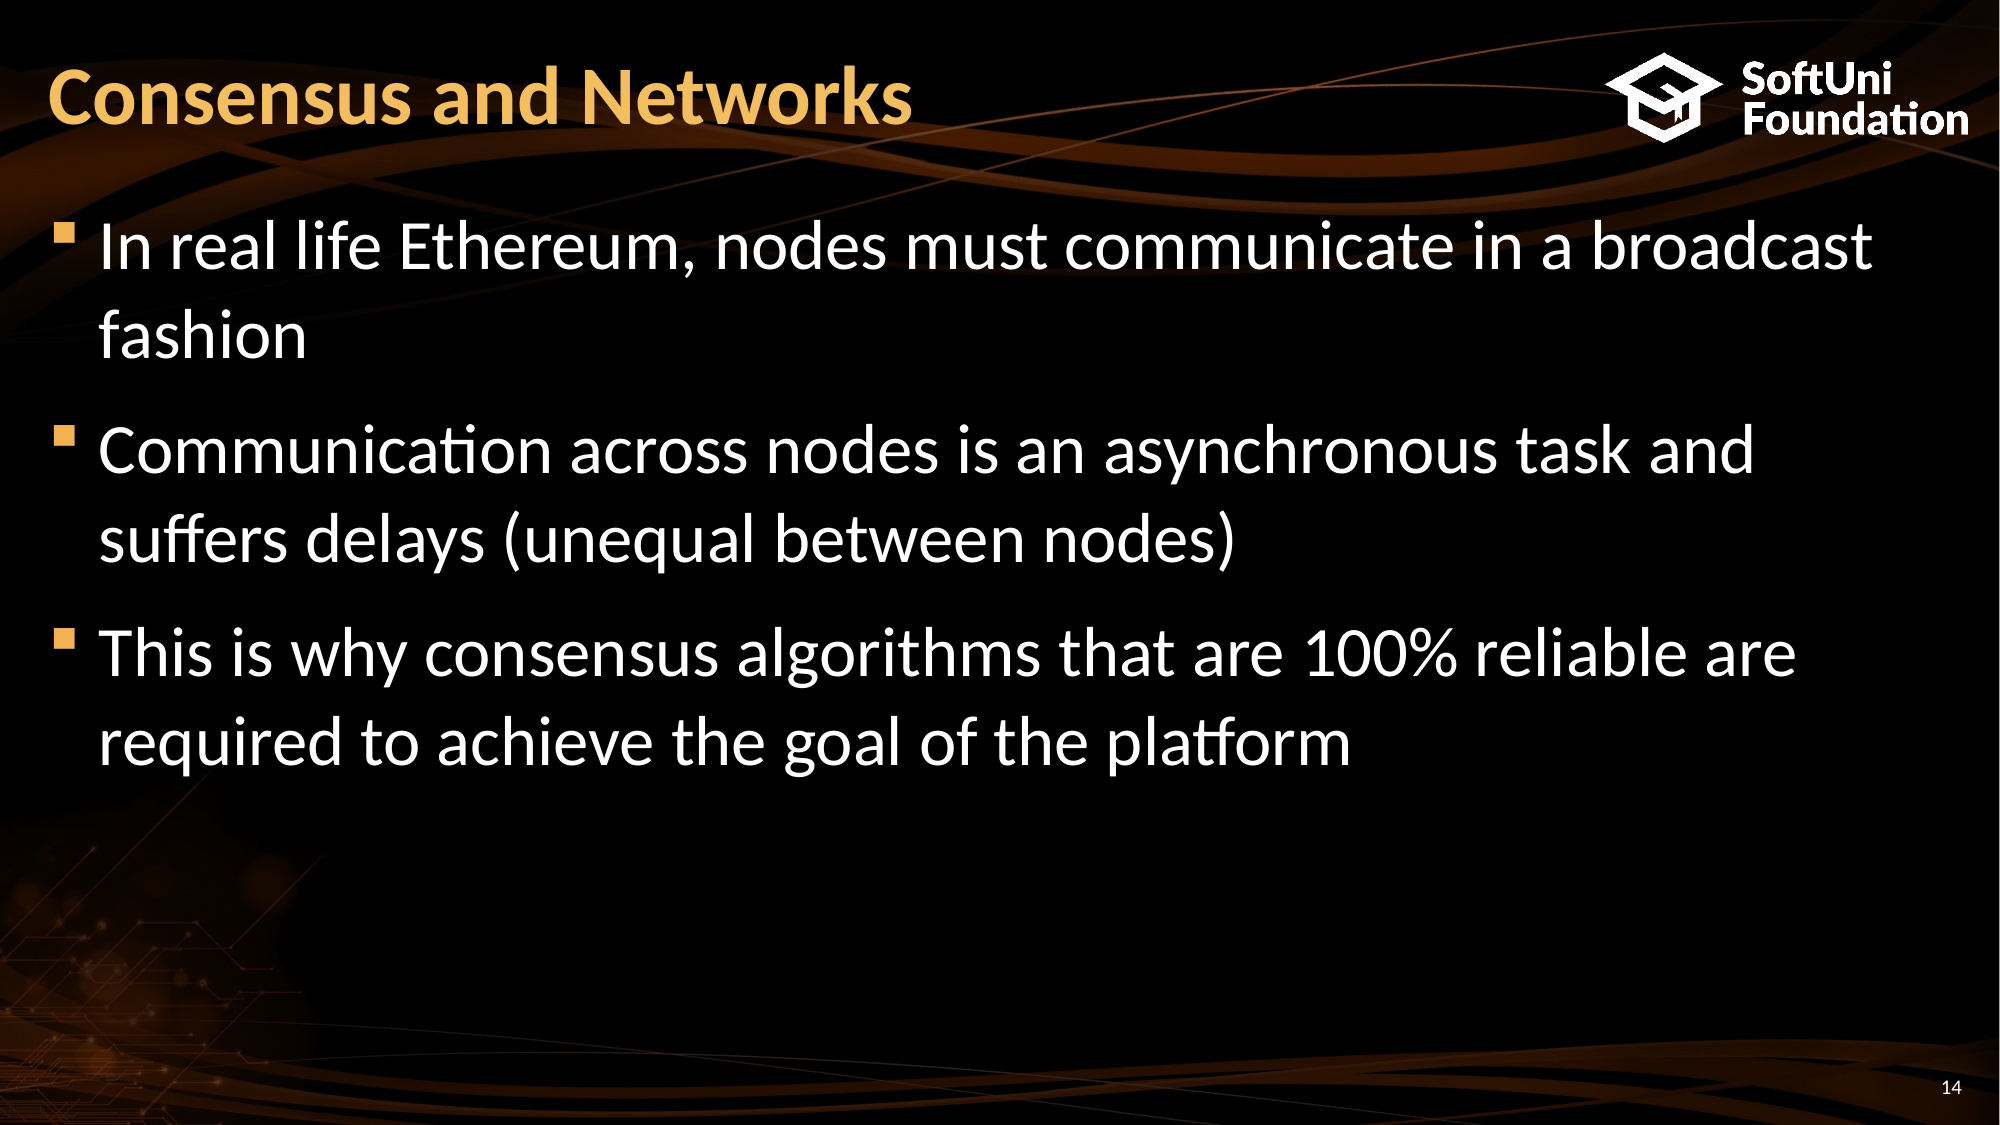

# Consensus and Networks
In real life Ethereum, nodes must communicate in a broadcast fashion
Communication across nodes is an asynchronous task and suffers delays (unequal between nodes)
This is why consensus algorithms that are 100% reliable are required to achieve the goal of the platform

14